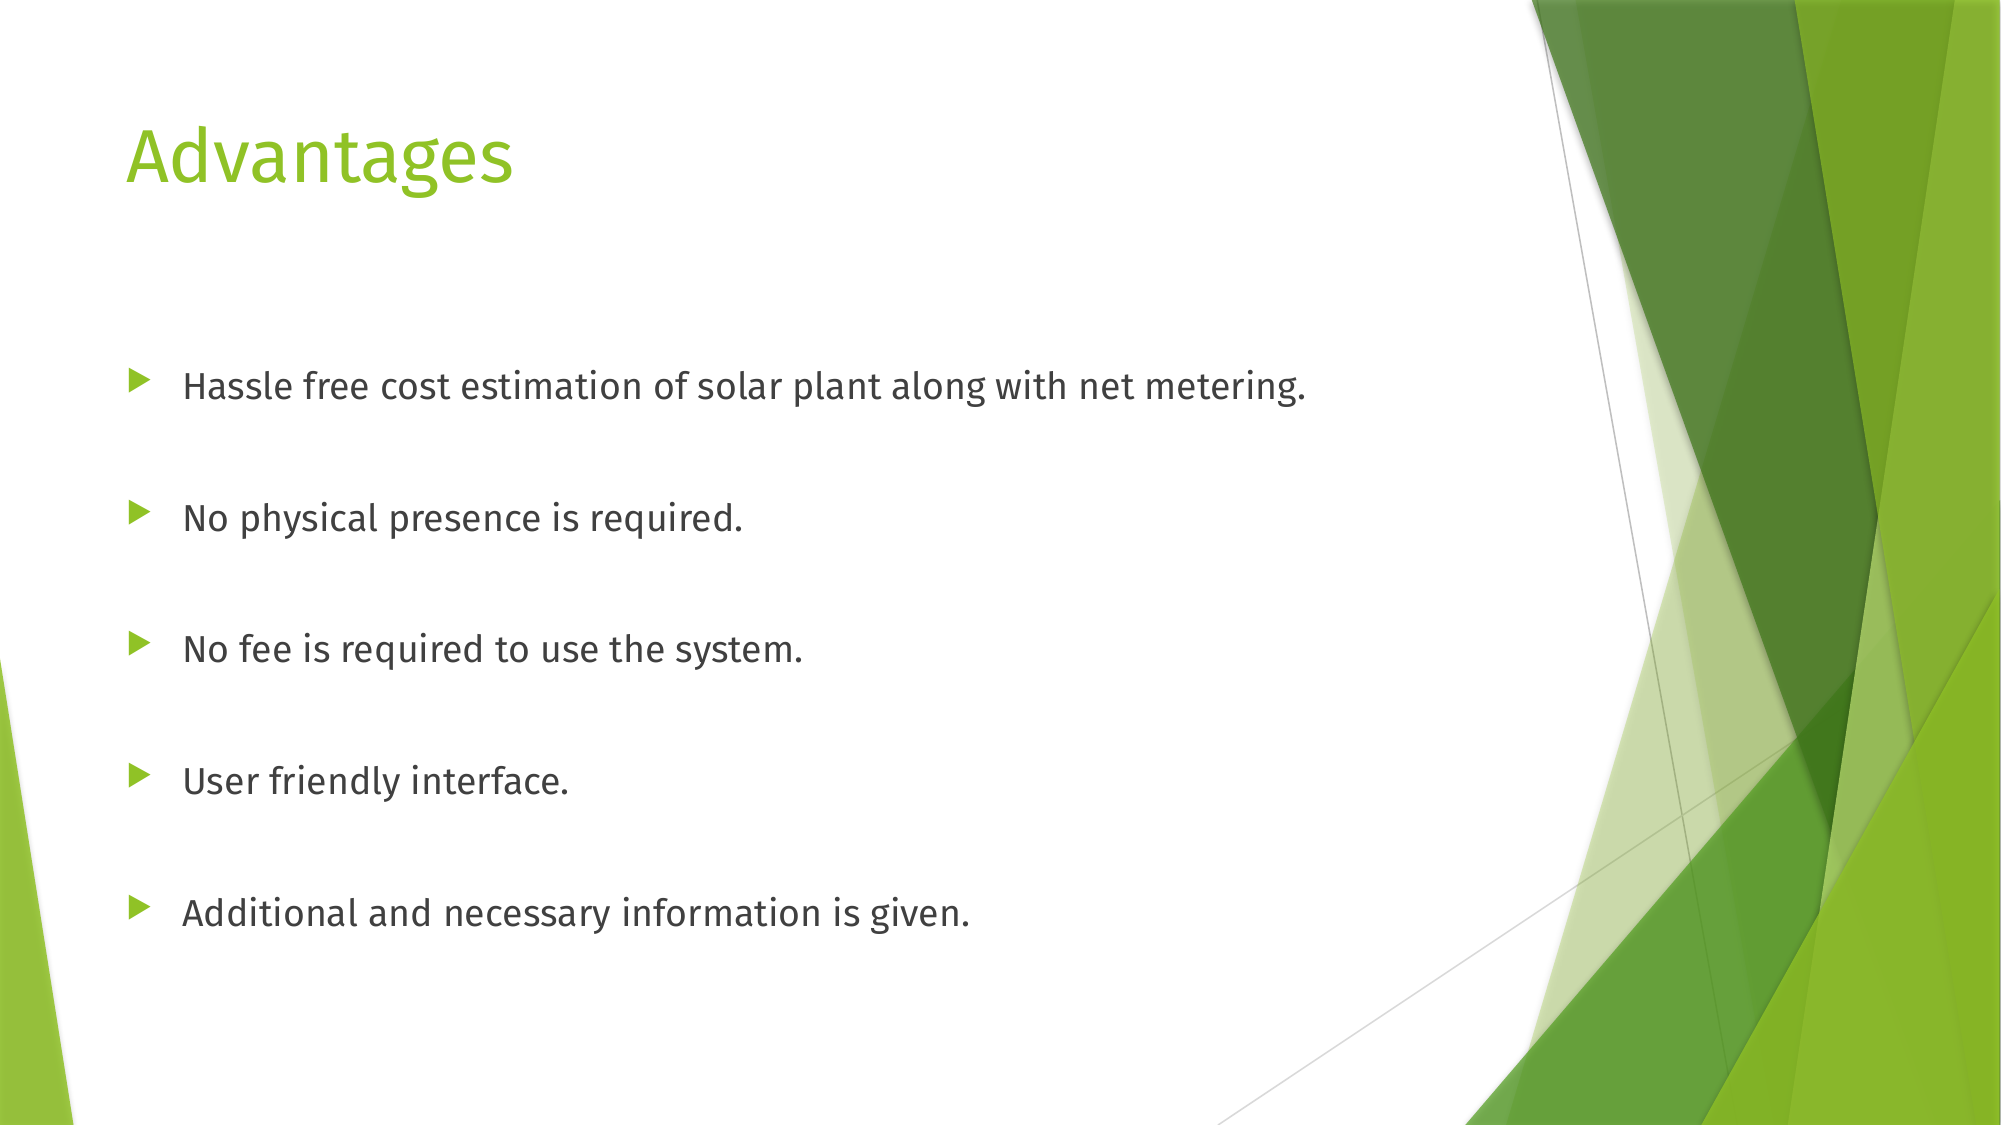

# Advantages
Hassle free cost estimation of solar plant along with net metering.

No physical presence is required.

No fee is required to use the system.

User friendly interface.

Additional and necessary information is given.